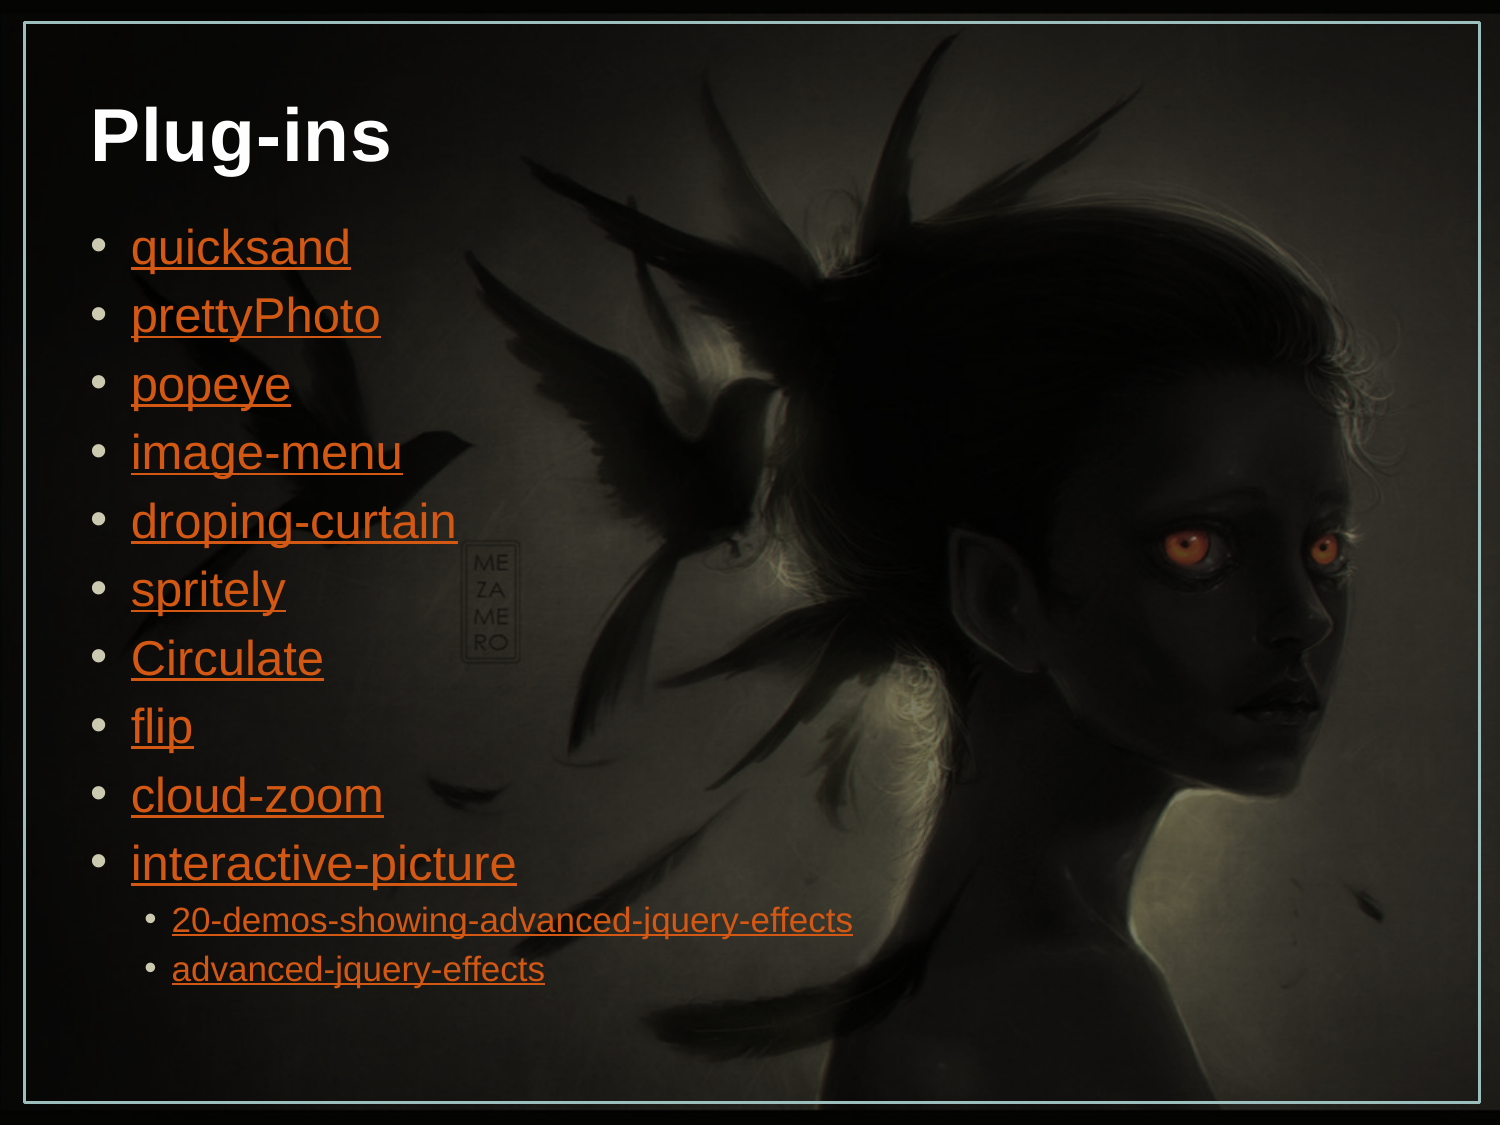

# Plug-ins
quicksand
prettyPhoto
popeye
image-menu
droping-curtain
spritely
Circulate
flip
cloud-zoom
interactive-picture
20-demos-showing-advanced-jquery-effects
advanced-jquery-effects